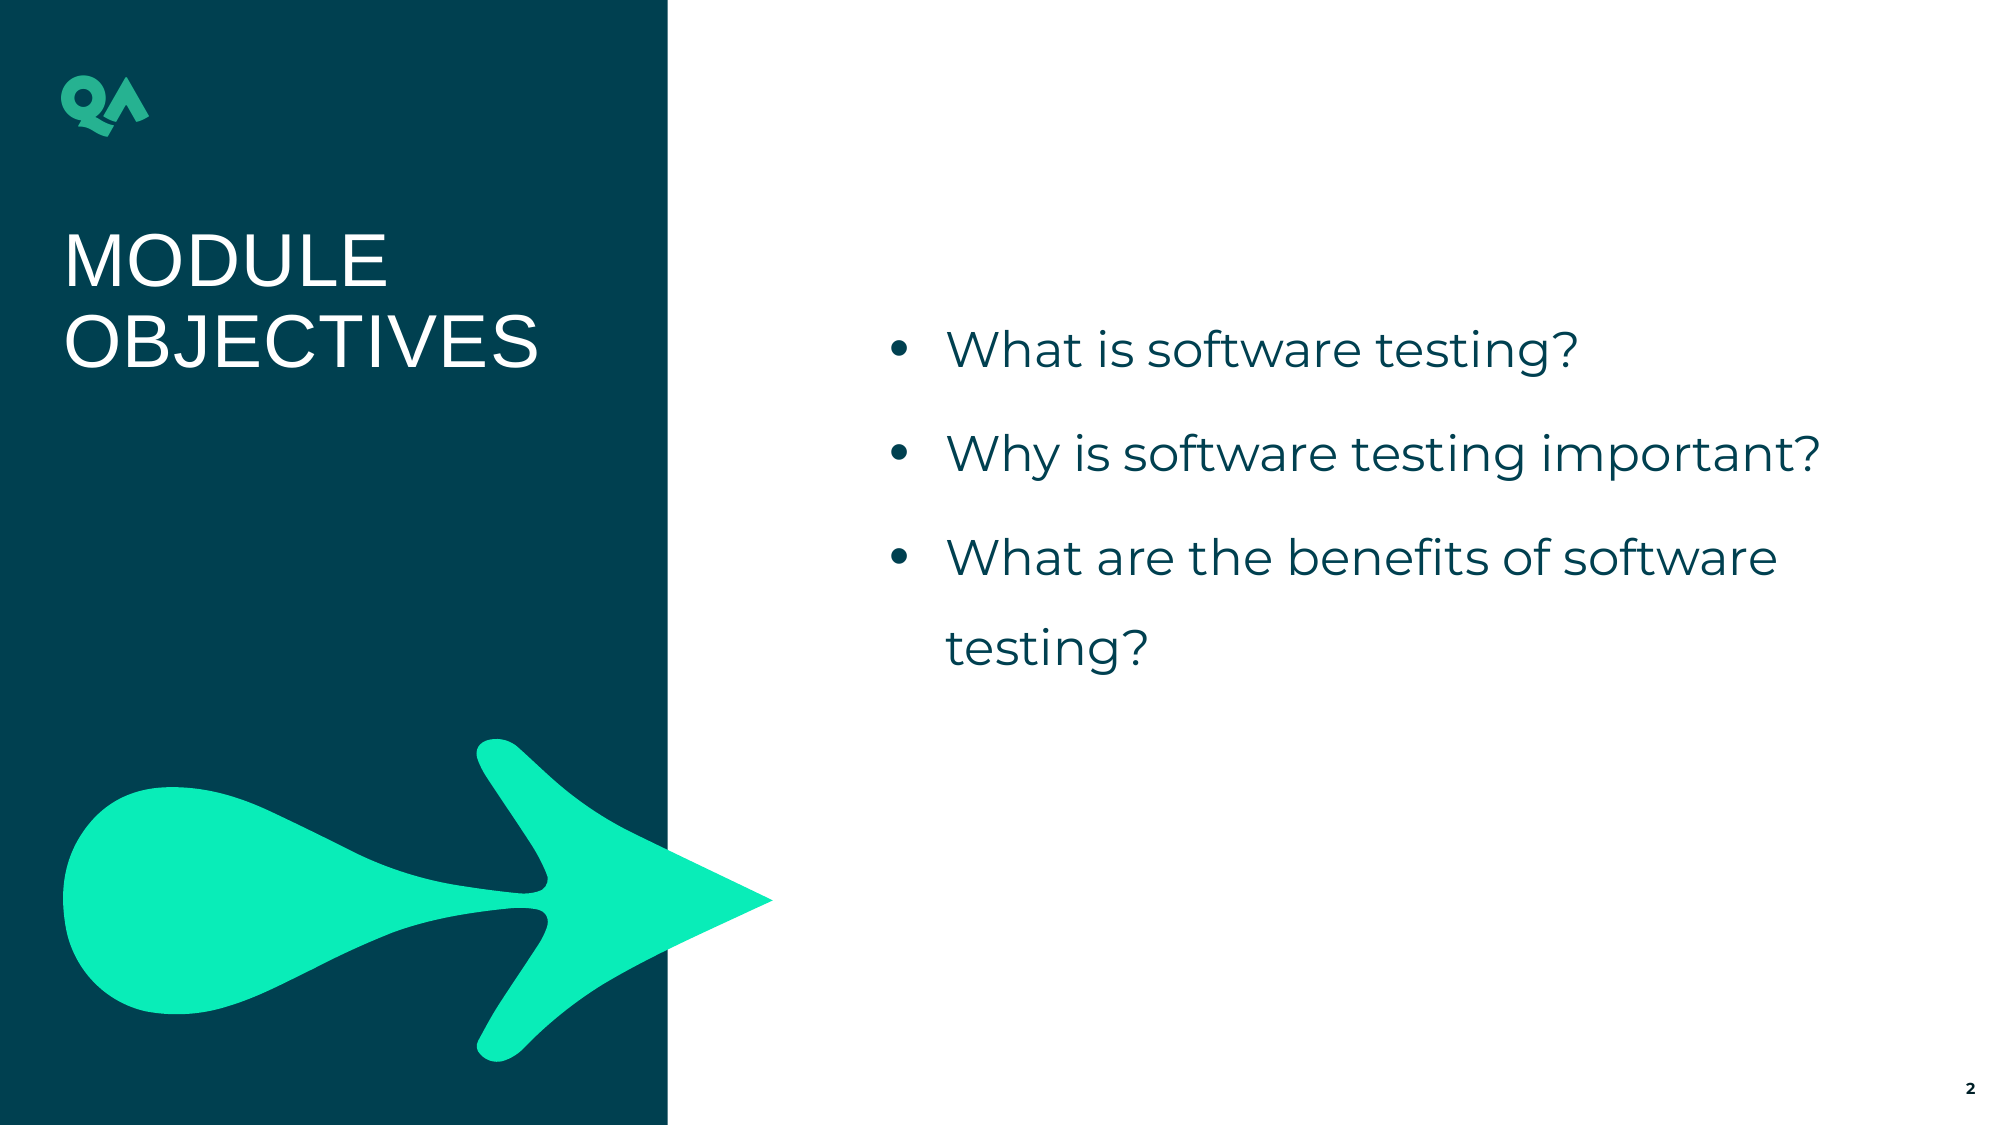

Module Objectives
What is software testing?
Why is software testing important?
What are the benefits of software testing?

2